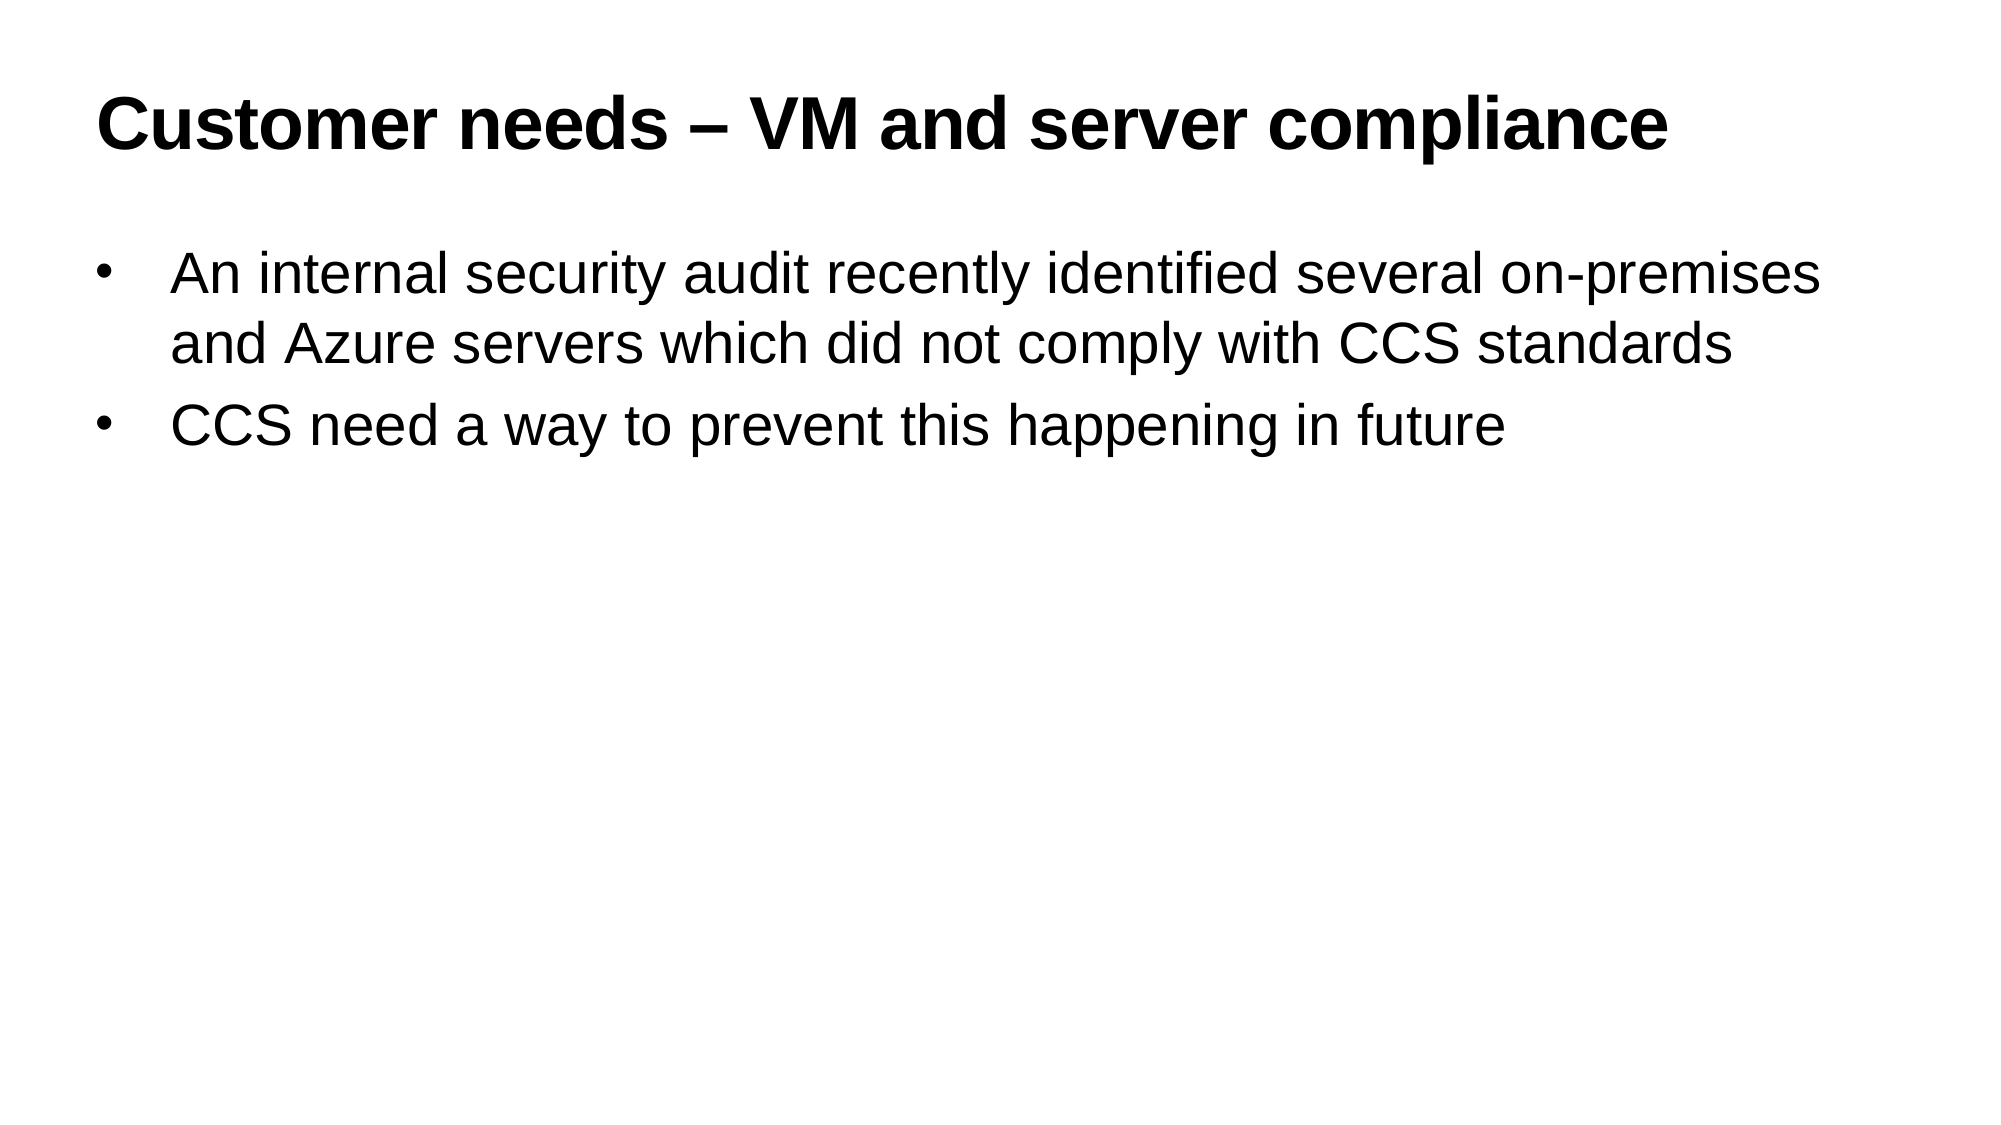

# Customer needs – VM and server compliance
An internal security audit recently identified several on-premises
and Azure servers which did not comply with CCS standards
CCS need a way to prevent this happening in future